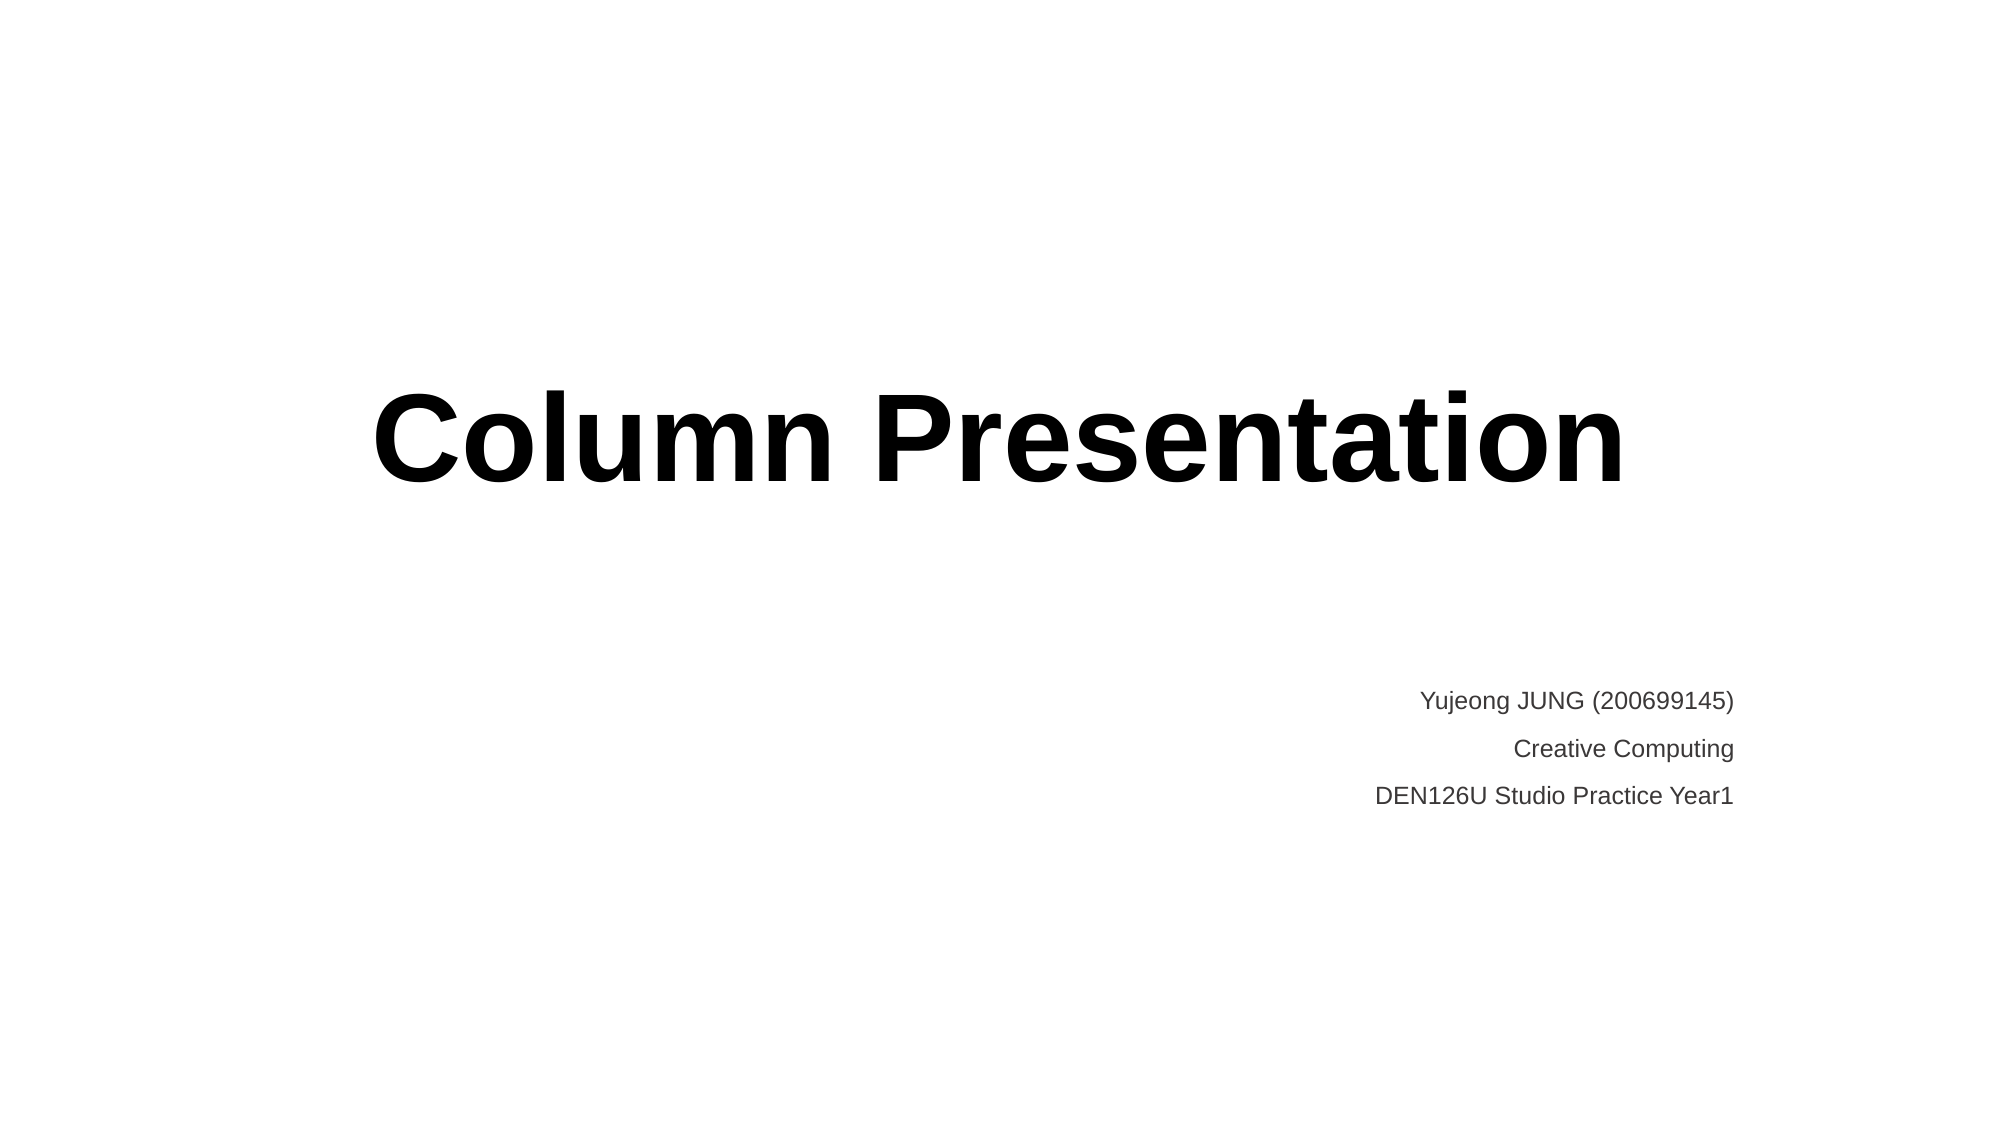

# Column Presentation
Yujeong JUNG (200699145)
Creative Computing
DEN126U Studio Practice Year1